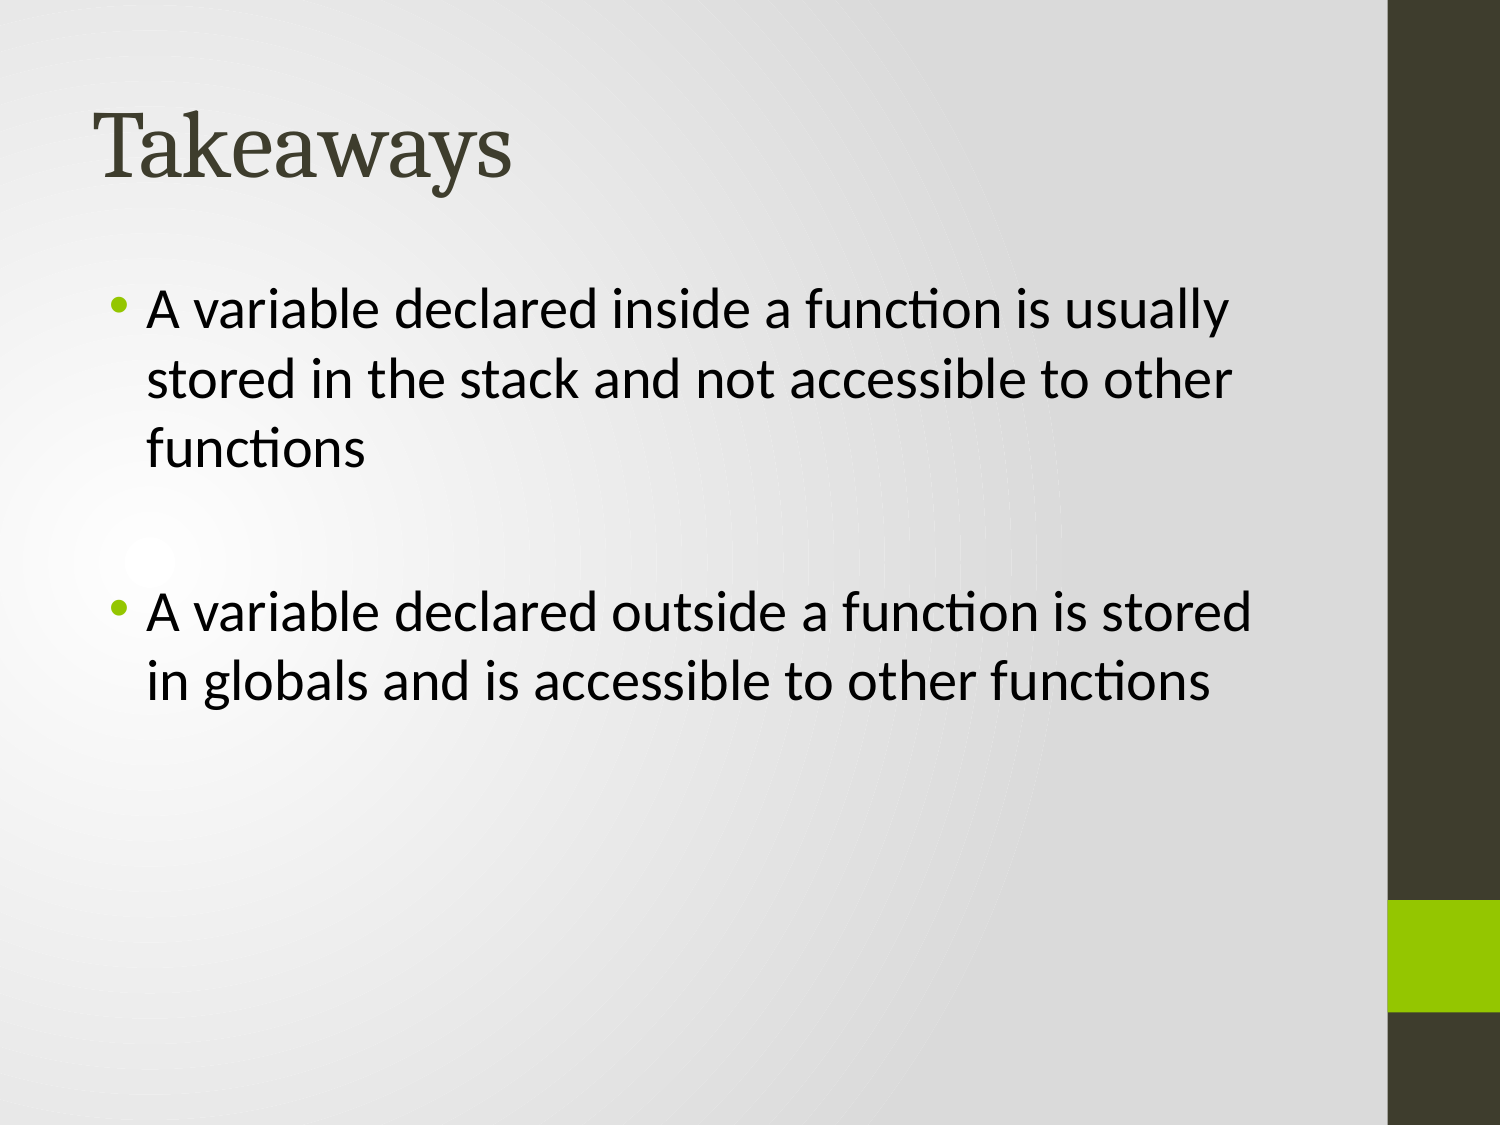

# Takeaways
A variable declared inside a function is usually stored in the stack and not accessible to other functions

A variable declared outside a function is stored in globals and is accessible to other functions